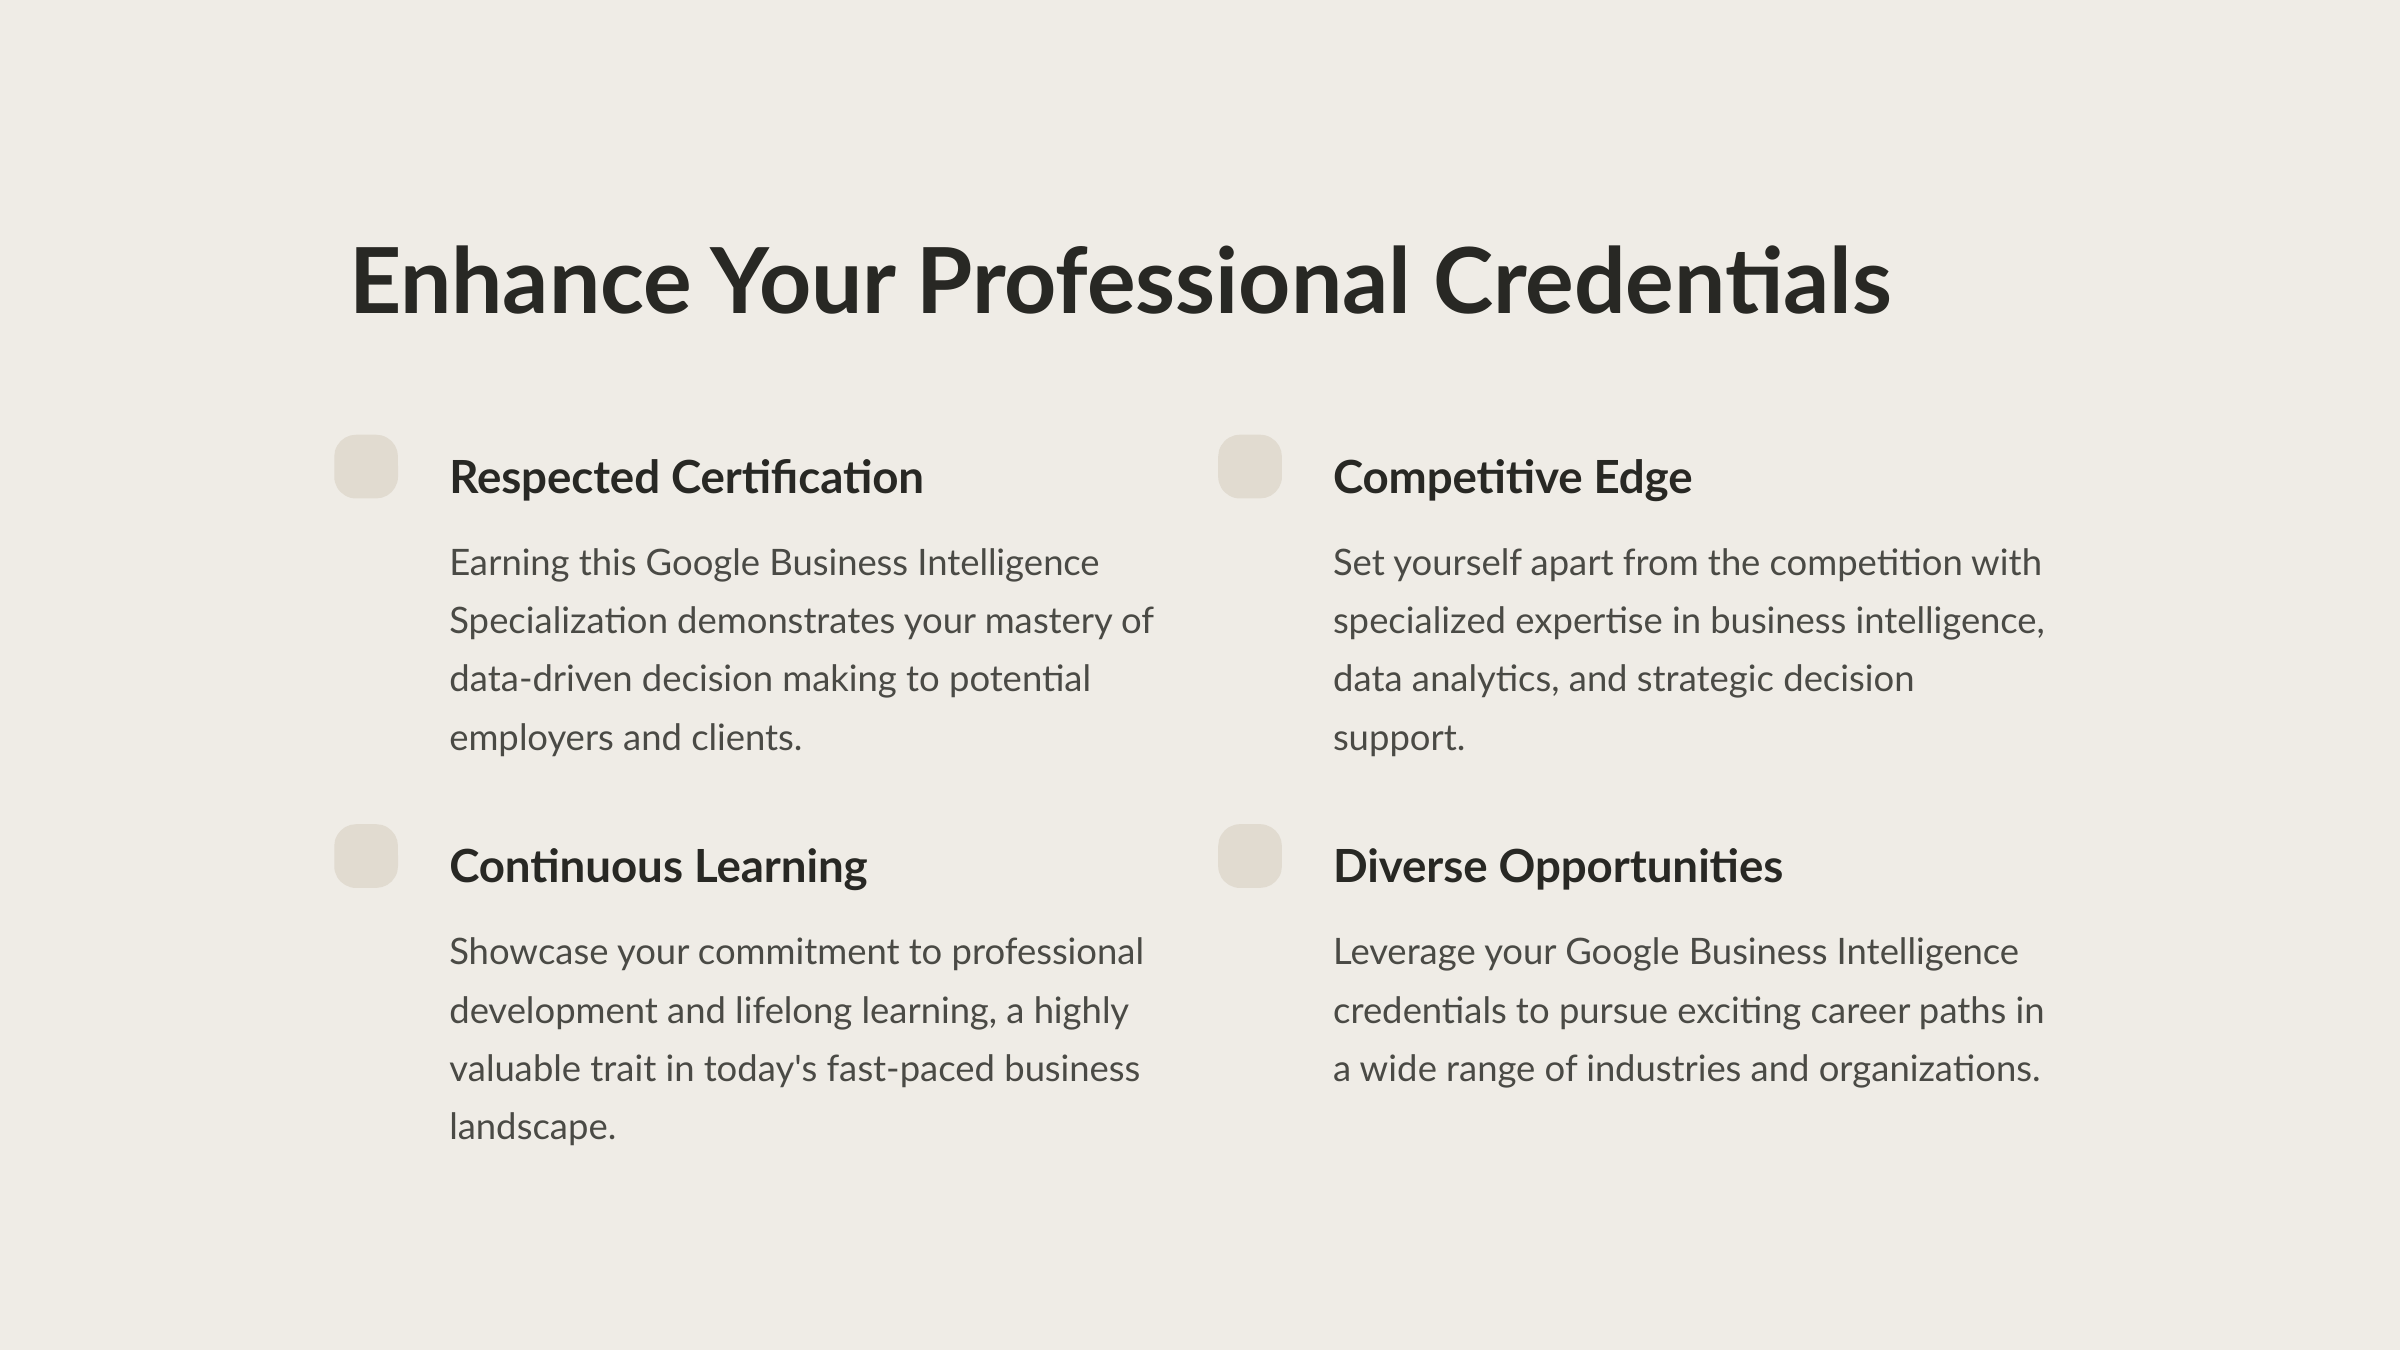

Enhance Your Professional Credentials

Respected Certification
Competitive Edge
Earning this Google Business Intelligence Specialization demonstrates your mastery of data-driven decision making to potential employers and clients.
Set yourself apart from the competition with specialized expertise in business intelligence, data analytics, and strategic decision support.

Continuous Learning
Diverse Opportunities
Showcase your commitment to professional development and lifelong learning, a highly valuable trait in today's fast-paced business landscape.
Leverage your Google Business Intelligence credentials to pursue exciting career paths in a wide range of industries and organizations.